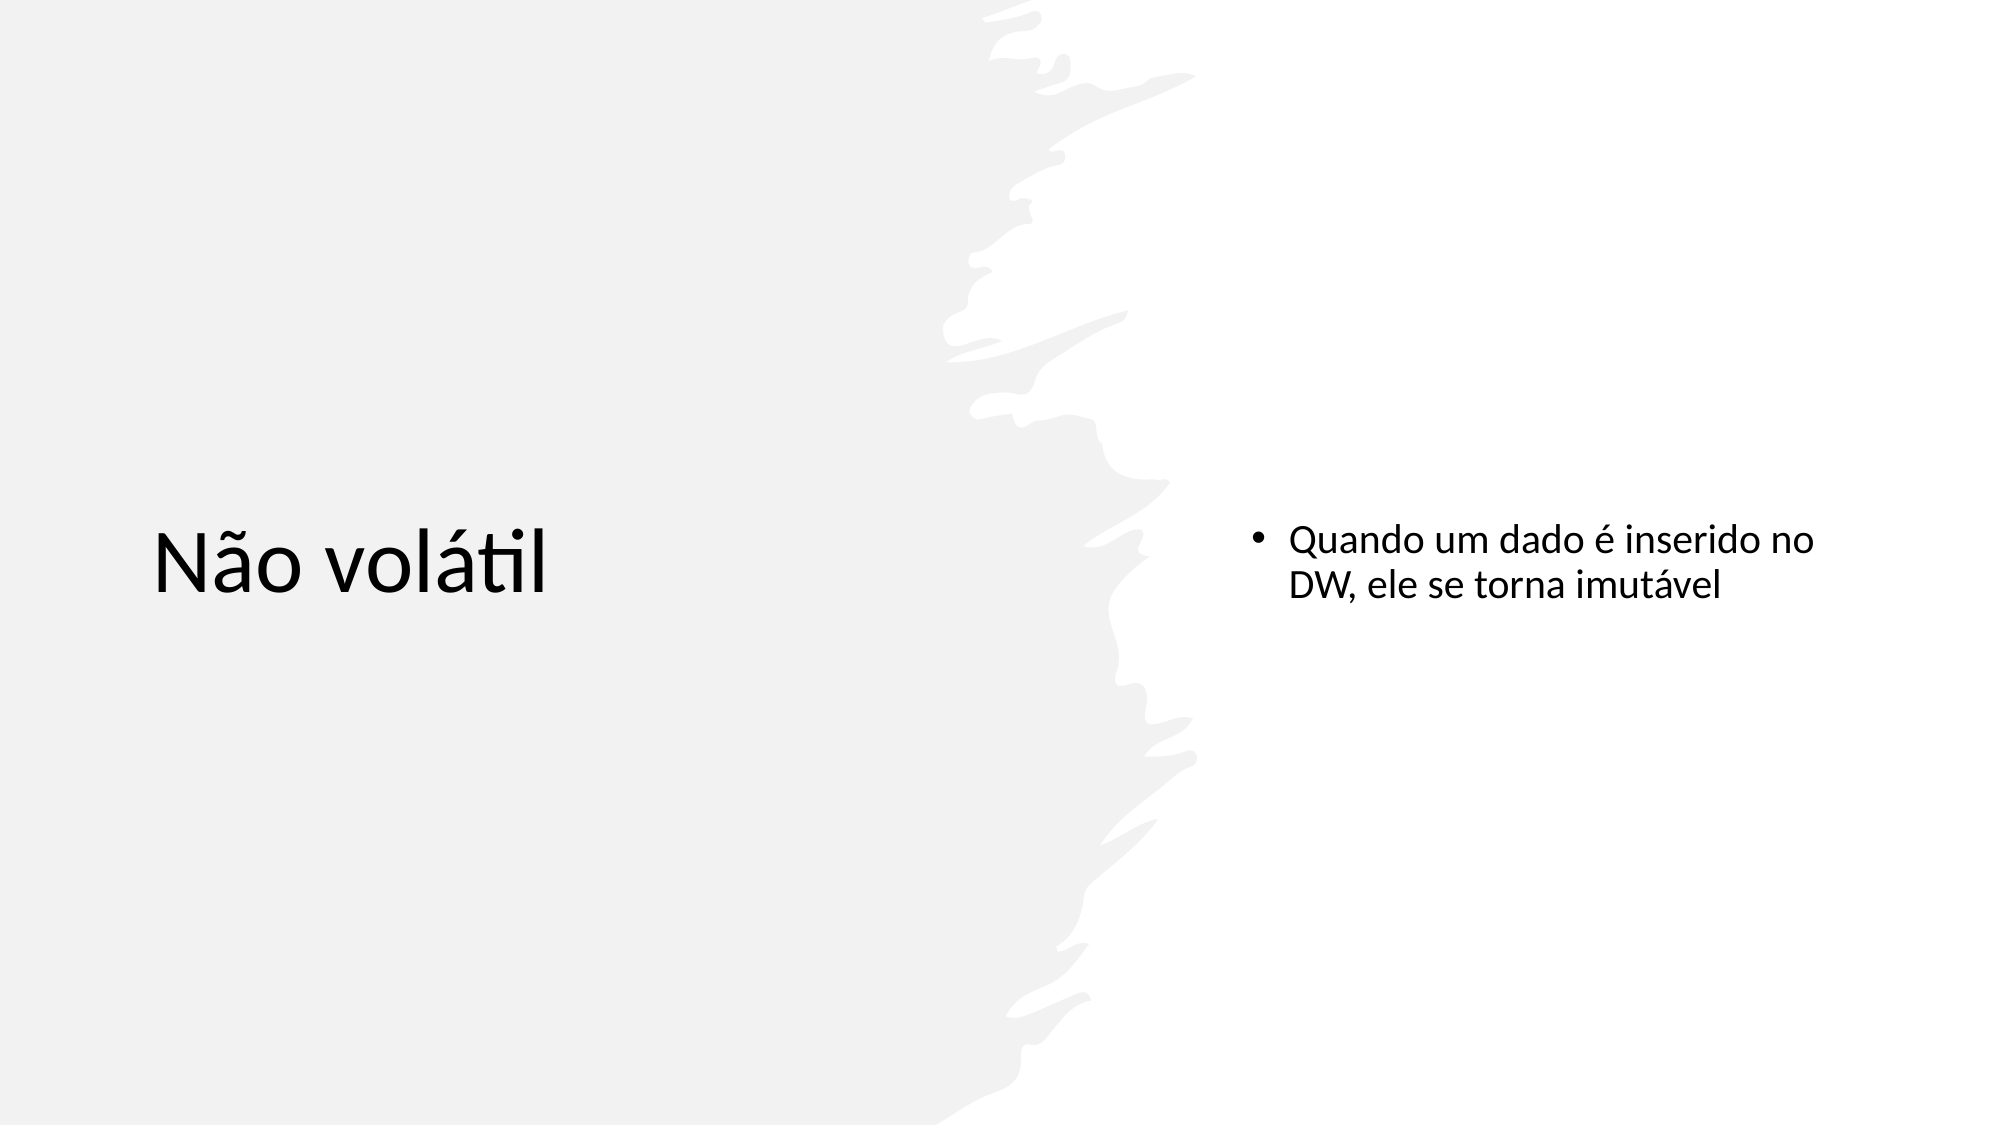

Quando um dado é inserido no DW, ele se torna imutável
# Não volátil